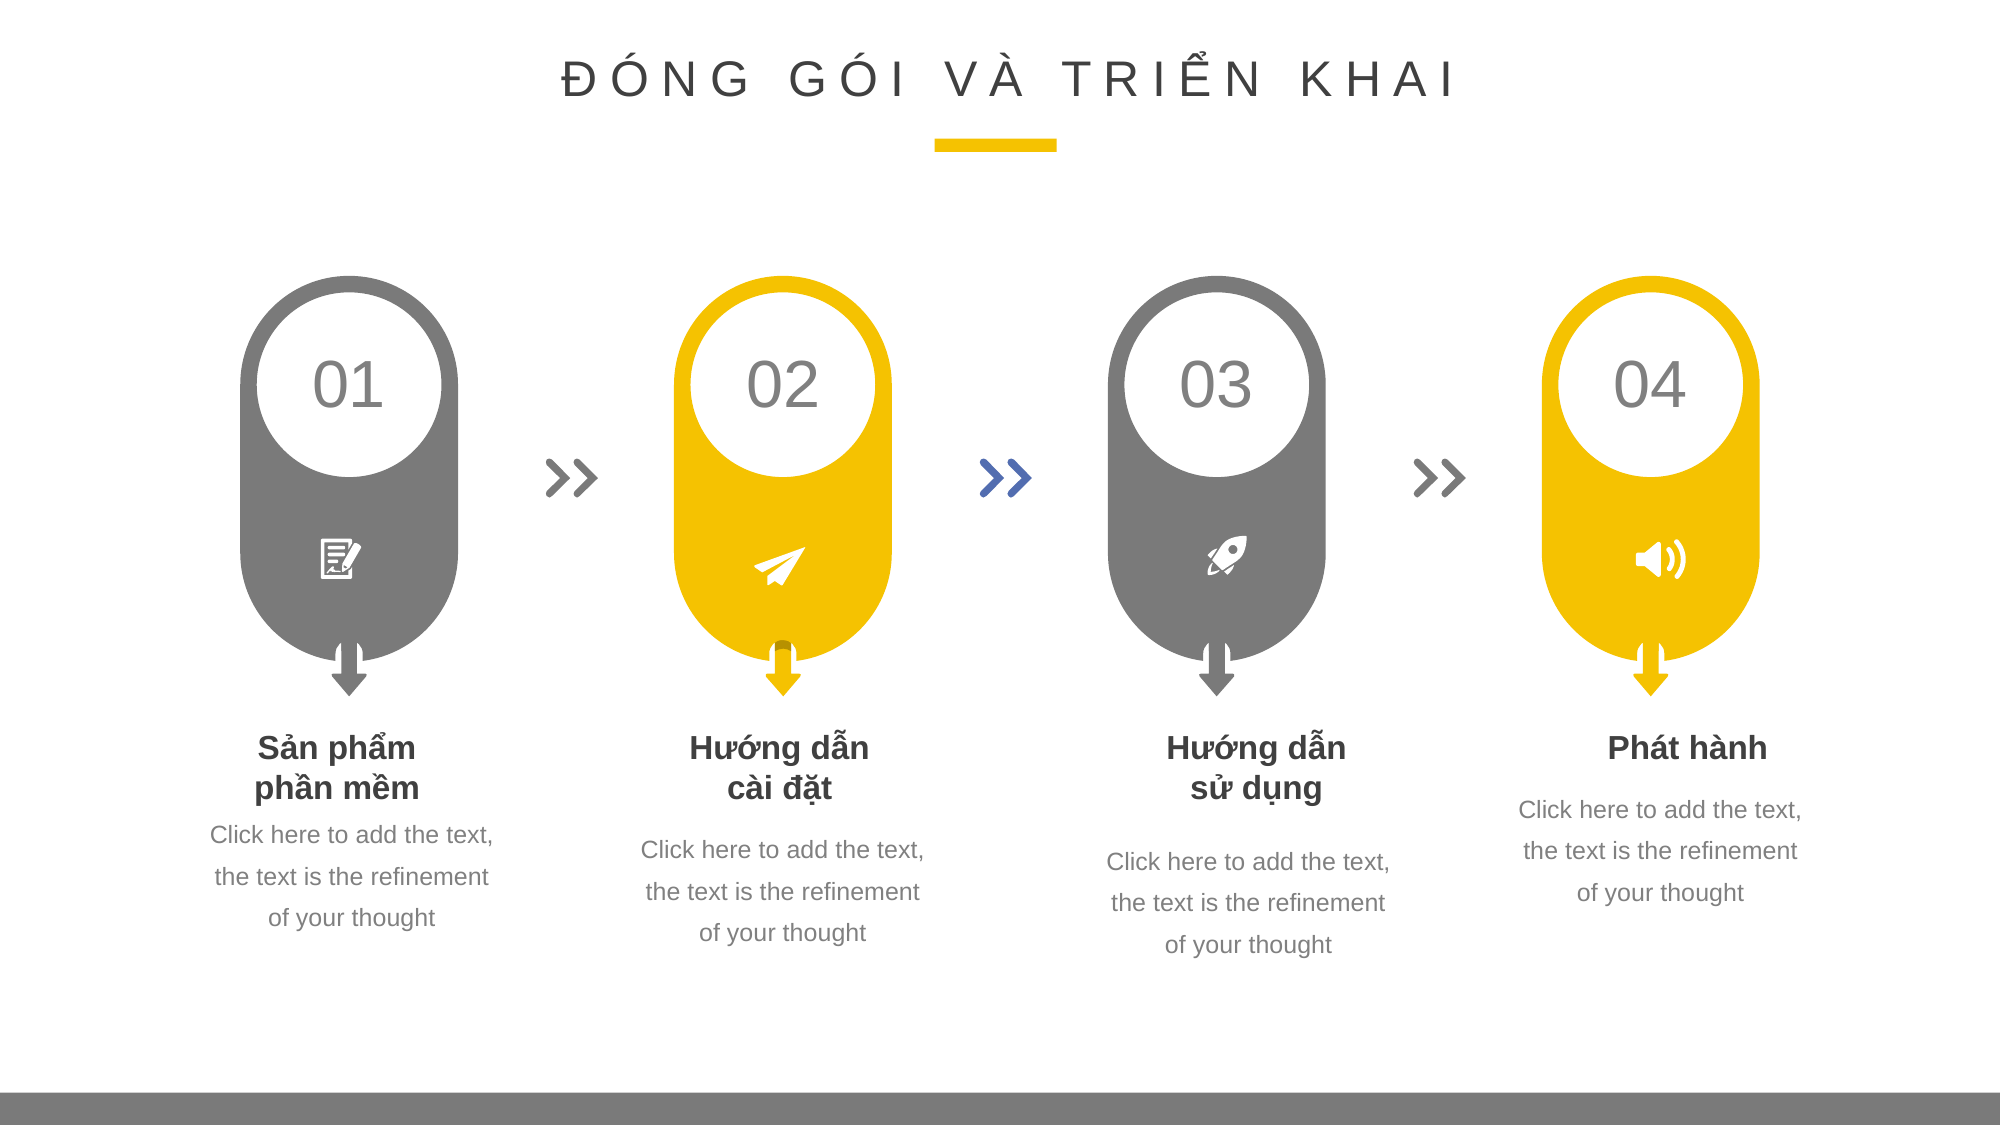

ĐÓNG GÓI VÀ TRIỂN KHAI

01
02
03
04

Sản phẩm phần mềm
Hướng dẫn cài đặt
Hướng dẫn sử dụng
Phát hành
Click here to add the text, the text is the refinement of your thought
Click here to add the text, the text is the refinement of your thought
Click here to add the text, the text is the refinement of your thought
Click here to add the text, the text is the refinement of your thought